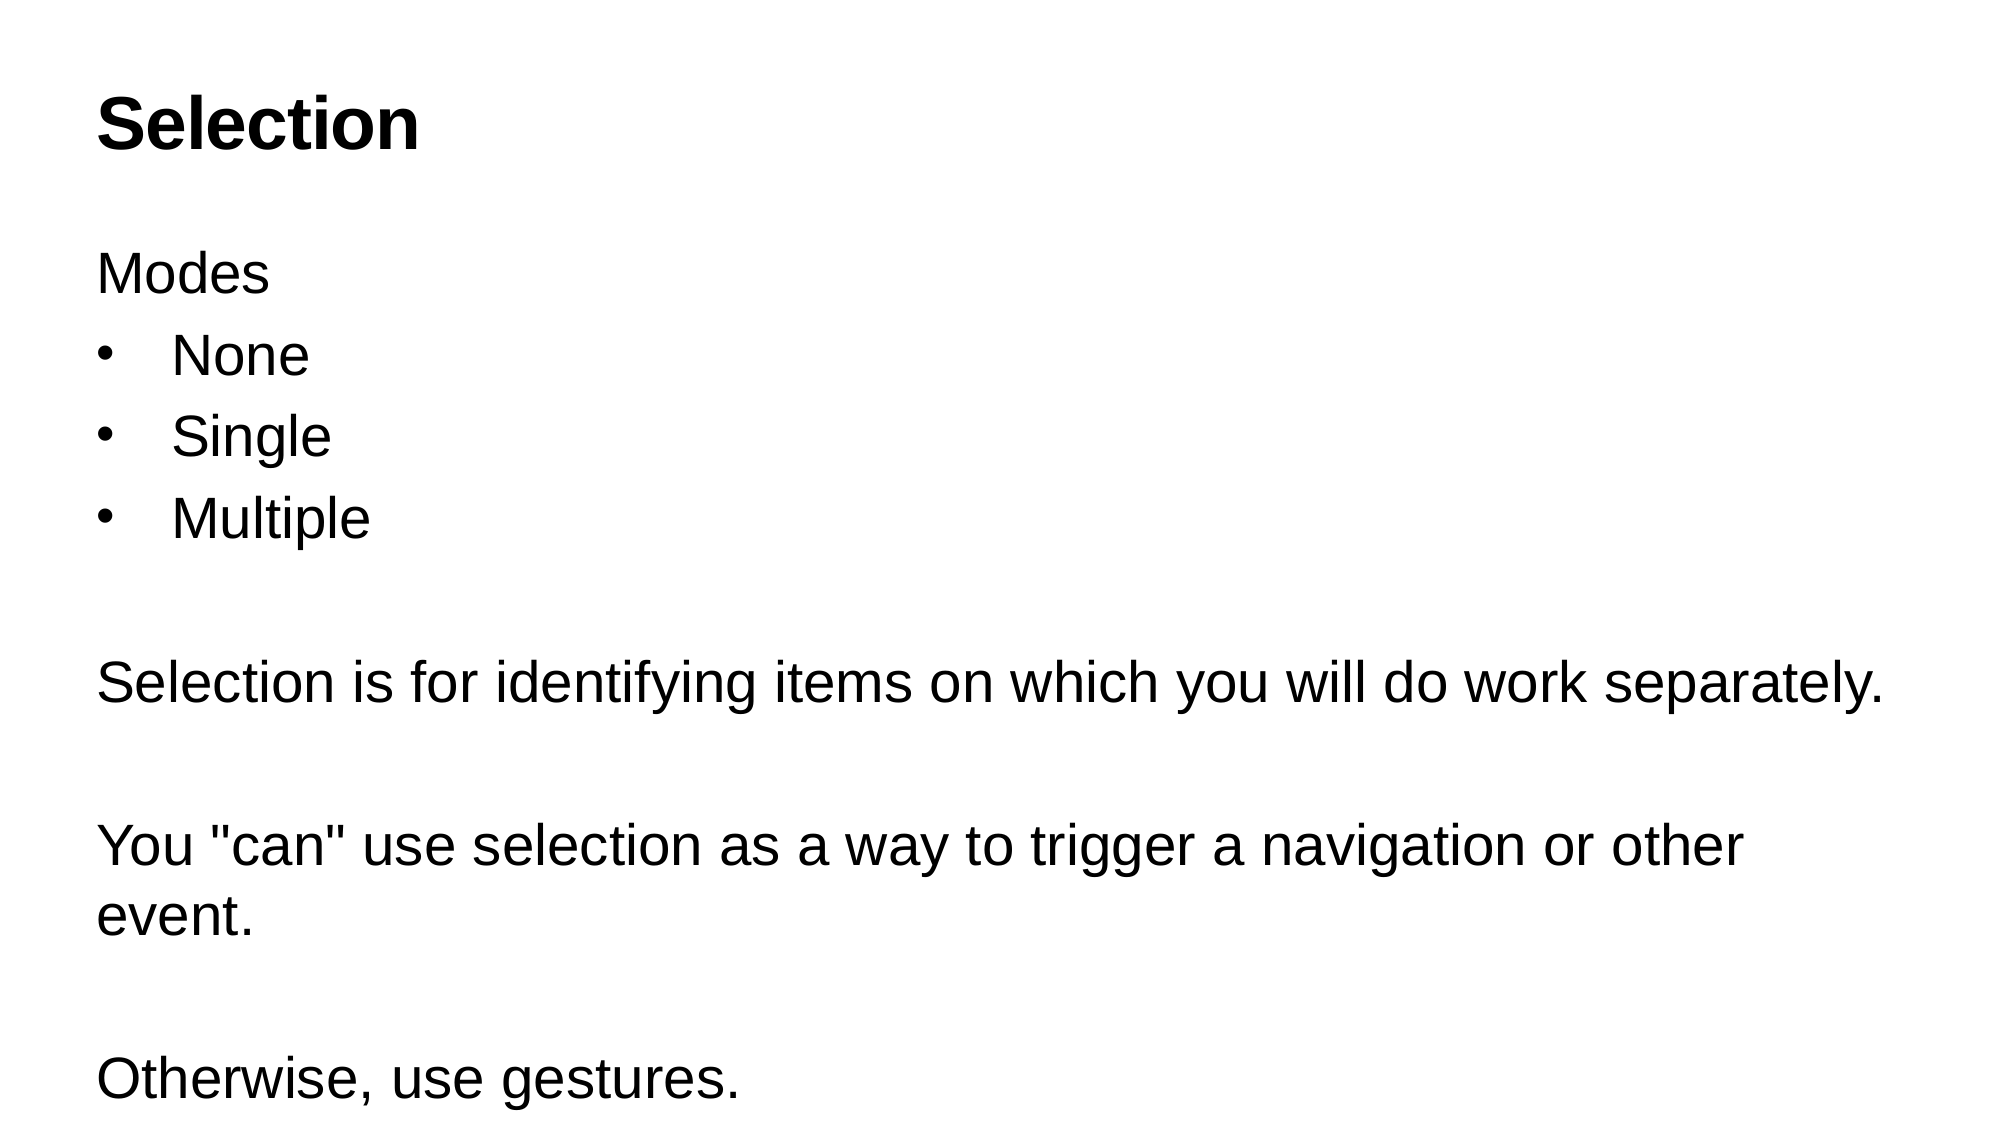

# Selection
Modes
None
Single
Multiple

Selection is for identifying items on which you will do work separately.

You "can" use selection as a way to trigger a navigation or other event.

Otherwise, use gestures.